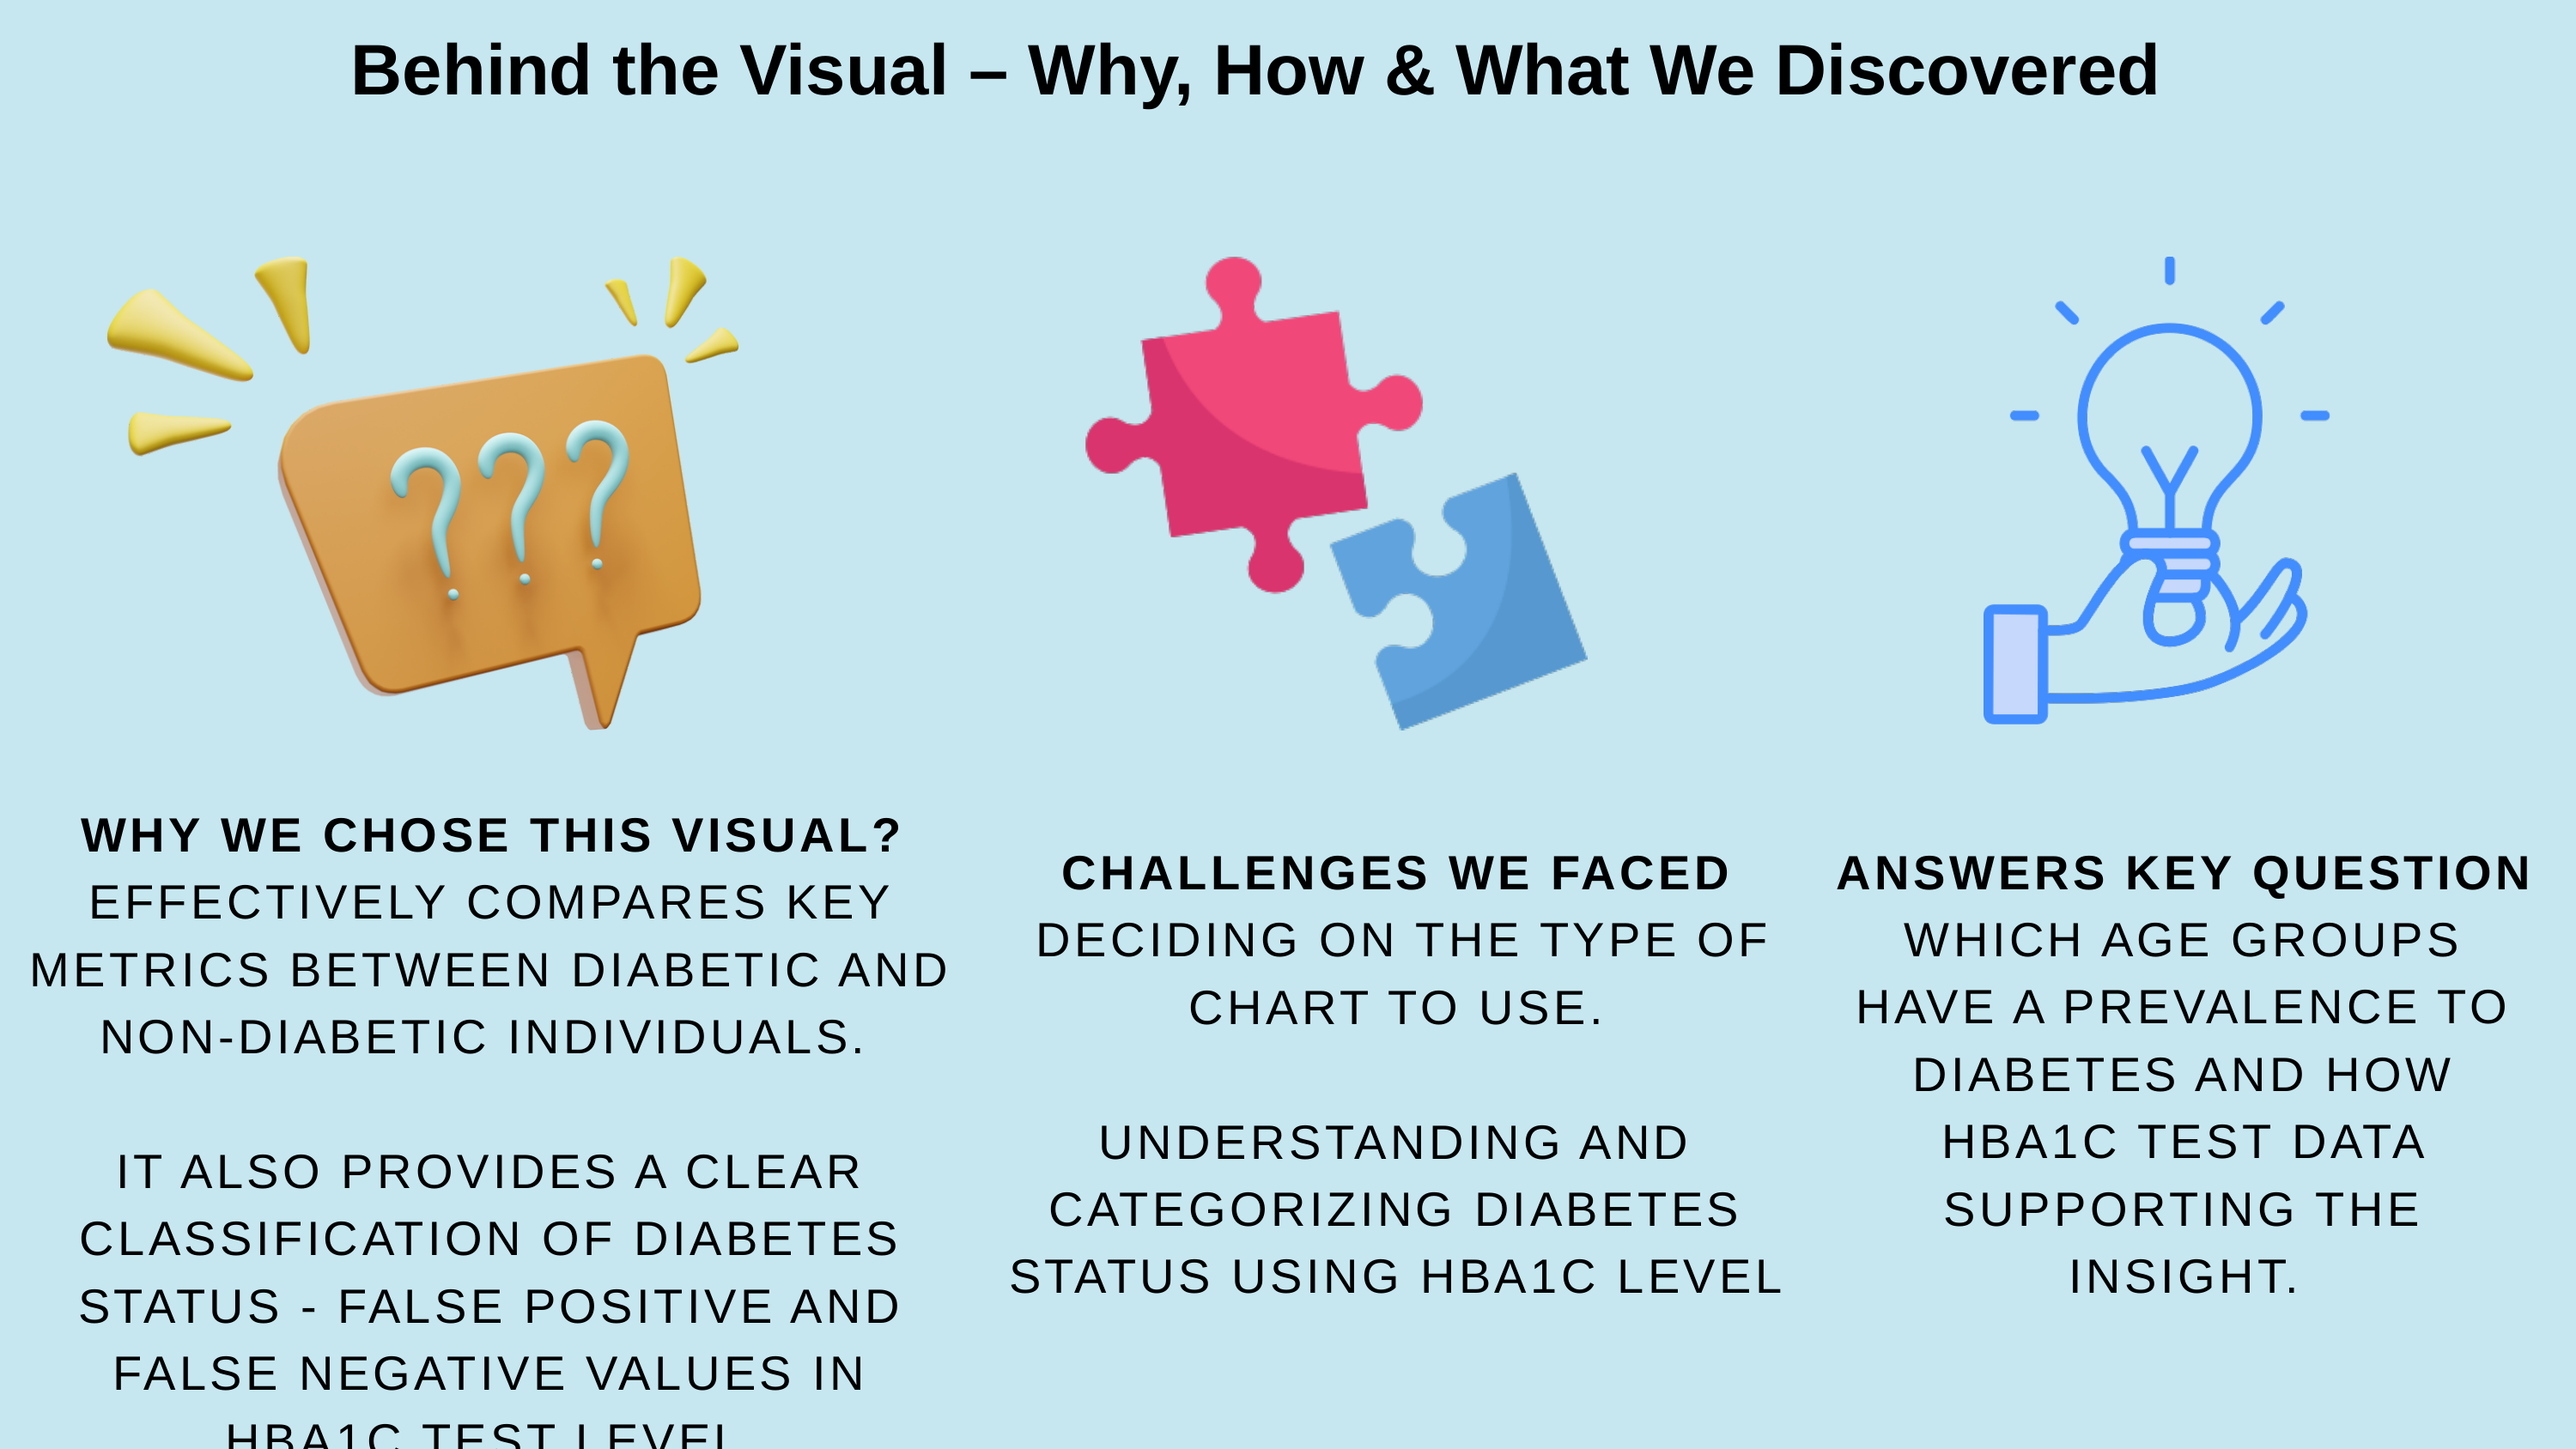

Behind the Visual – Why, How & What We Discovered

WHY WE CHOSE THIS VISUAL?
EFFECTIVELY COMPARES KEY METRICS BETWEEN DIABETIC AND NON-DIABETIC INDIVIDUALS.

IT ALSO PROVIDES A CLEAR CLASSIFICATION OF DIABETES STATUS - FALSE POSITIVE AND FALSE NEGATIVE VALUES IN HBA1C TEST LEVEL

CHALLENGES WE FACED
 DECIDING ON THE TYPE OF CHART TO USE.

UNDERSTANDING AND CATEGORIZING DIABETES STATUS USING HBA1C LEVEL

ANSWERS KEY QUESTION
WHICH AGE GROUPS HAVE A PREVALENCE TO DIABETES AND HOW HBA1C TEST DATA SUPPORTING THE INSIGHT.